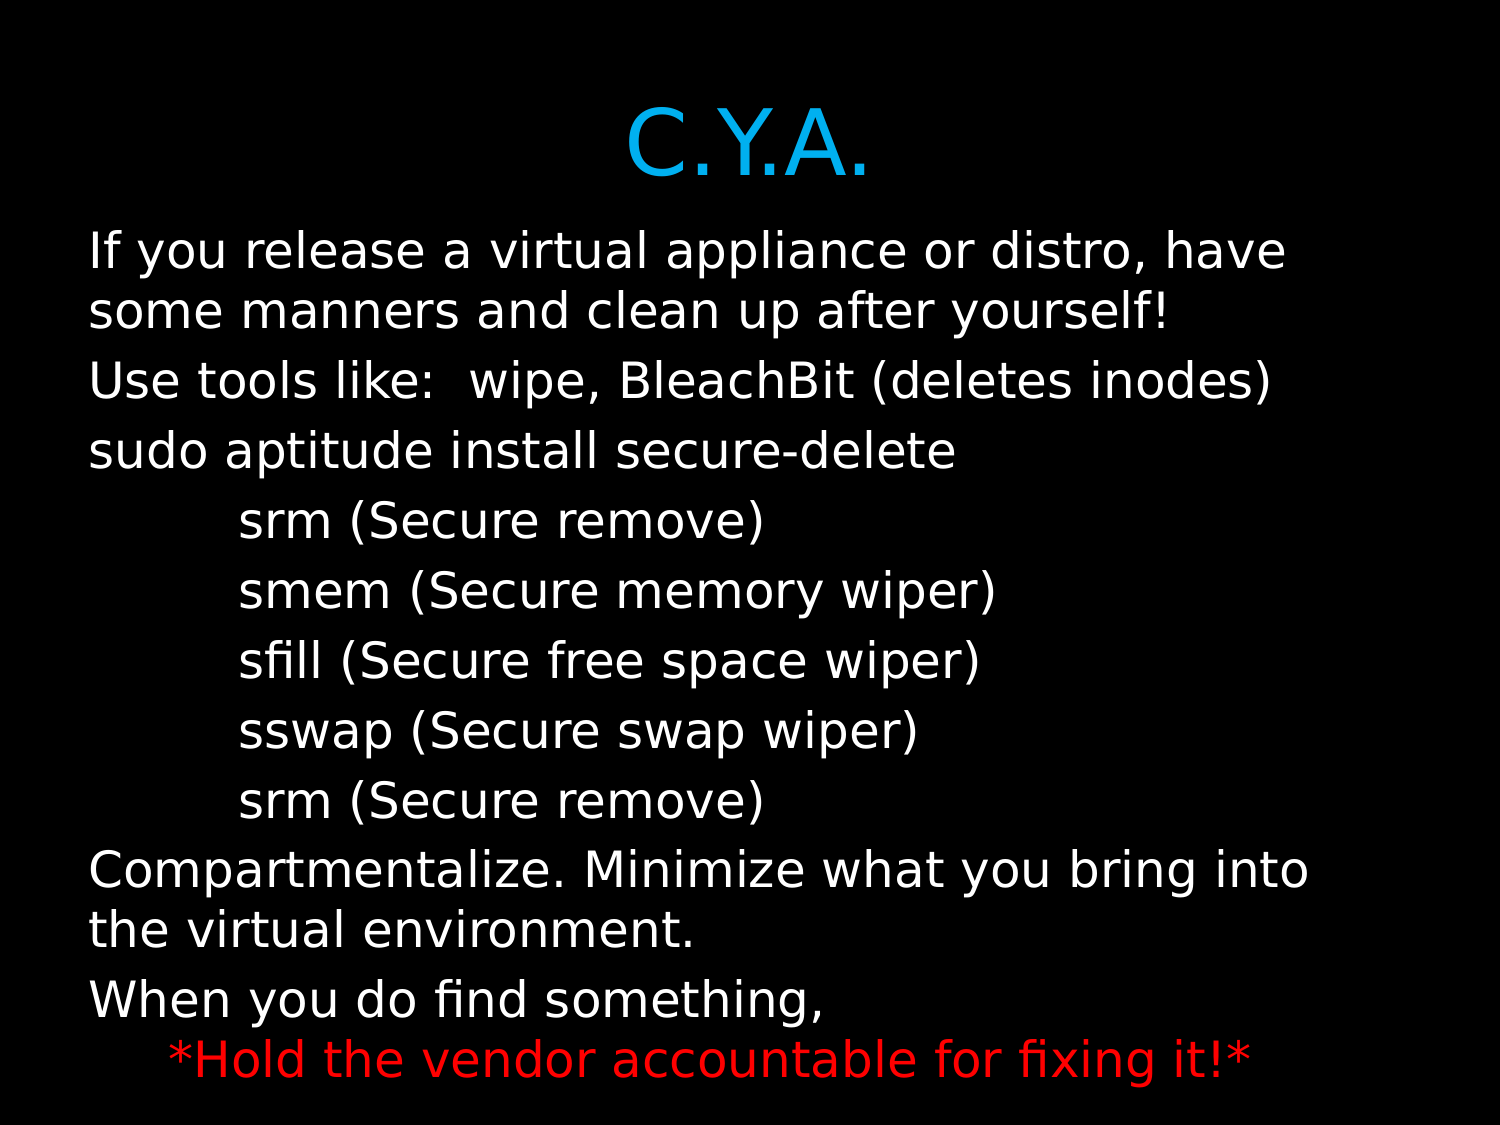

# C.Y.A.
If you release a virtual appliance or distro, have some manners and clean up after yourself!
Use tools like:  wipe, BleachBit (deletes inodes)
sudo aptitude install secure-delete
	srm (Secure remove)
	smem (Secure memory wiper)
	sfill (Secure free space wiper)
	sswap (Secure swap wiper)
	srm (Secure remove)
Compartmentalize. Minimize what you bring into the virtual environment.
When you do find something, 			             *Hold the vendor accountable for fixing it!*